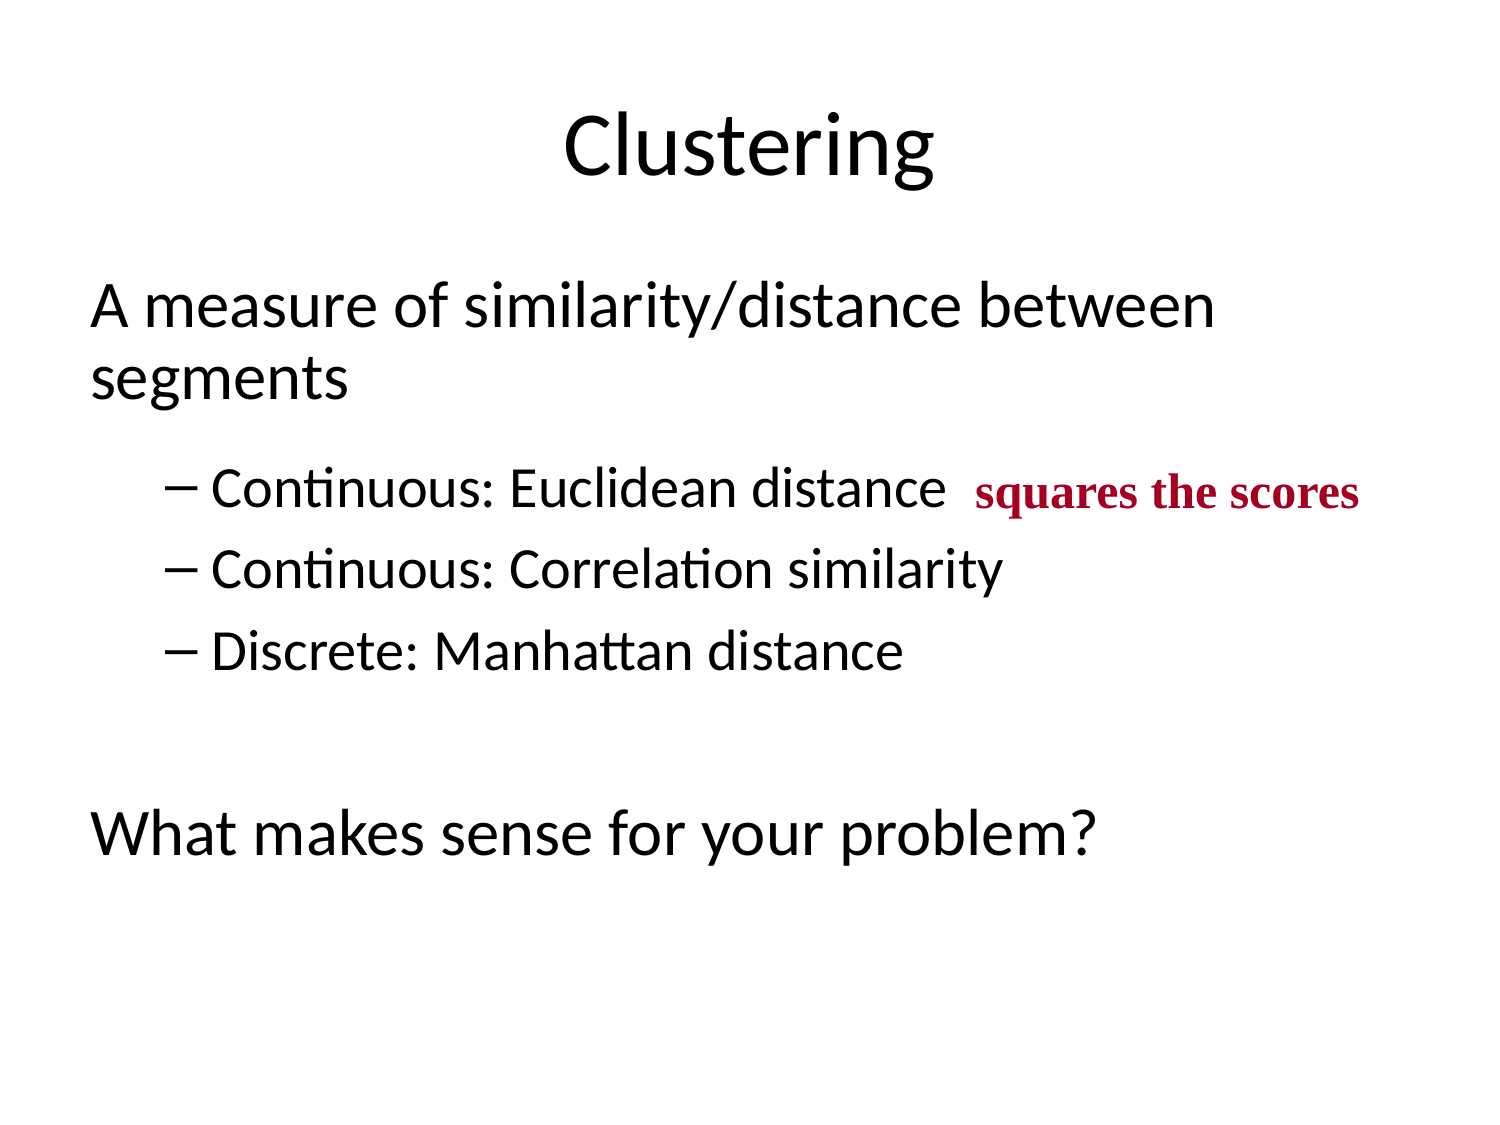

# Clustering
A measure of similarity/distance between segments
Continuous: Euclidean distance
Continuous: Correlation similarity
Discrete: Manhattan distance

What makes sense for your problem?
squares the scores